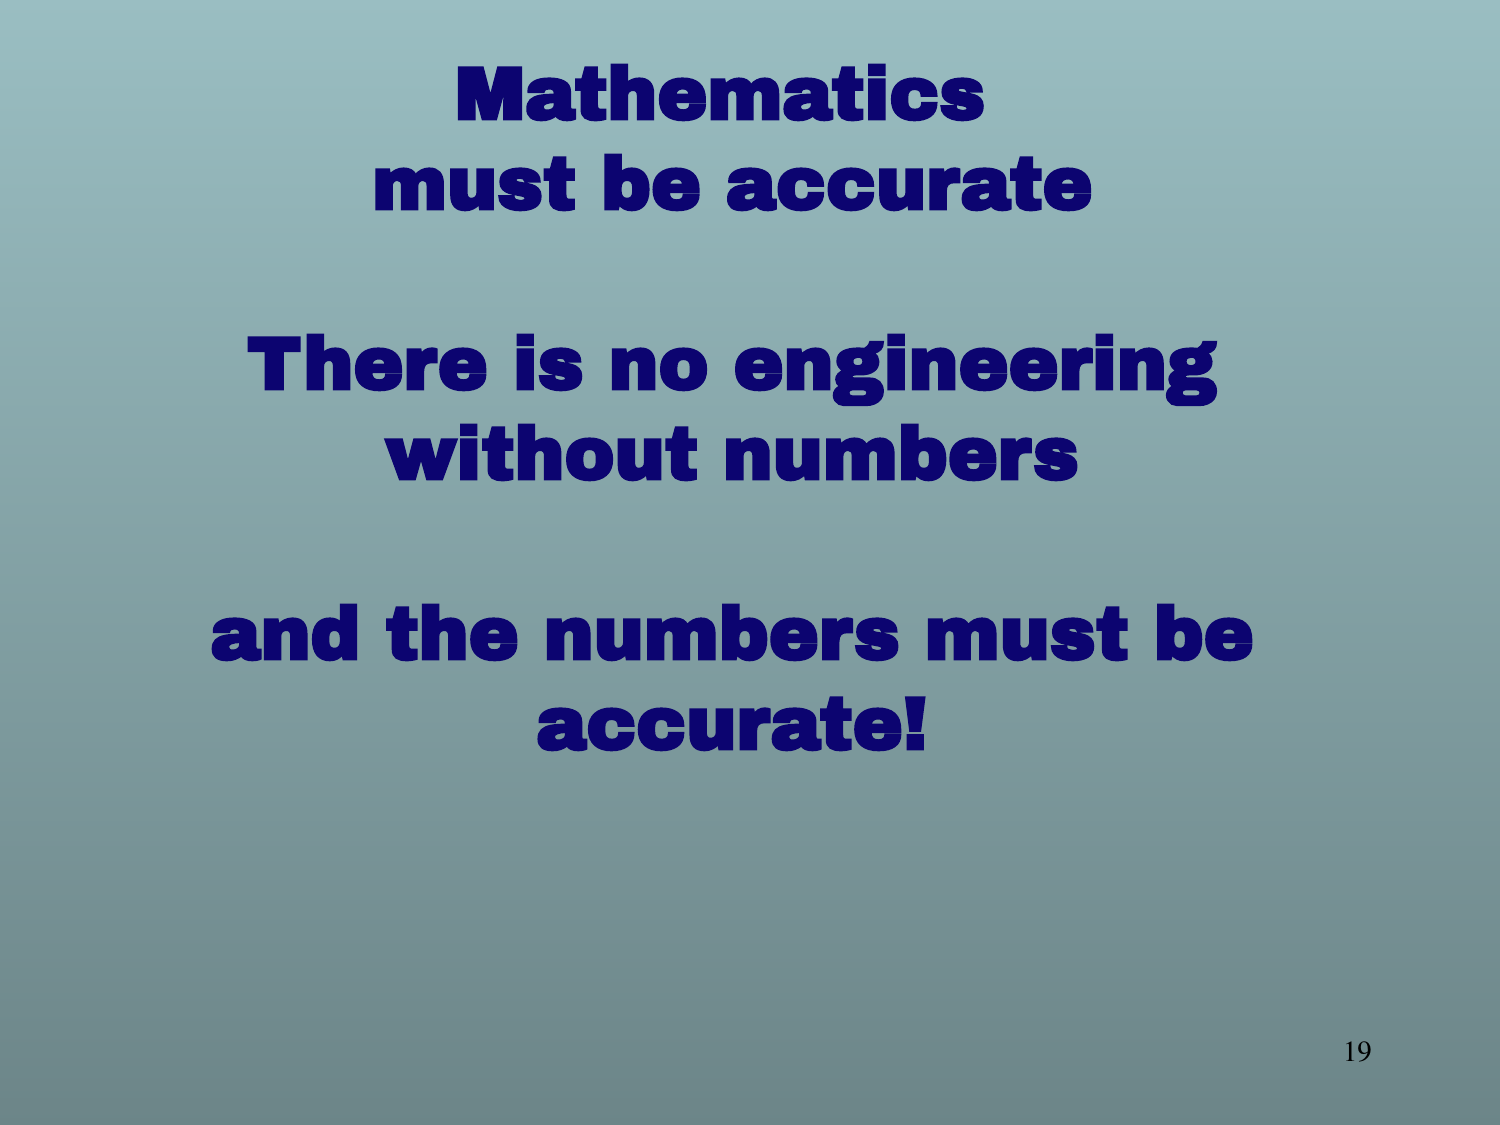

Mathematics
must be accurate

There is no engineering without numbers

and the numbers must be accurate!

19